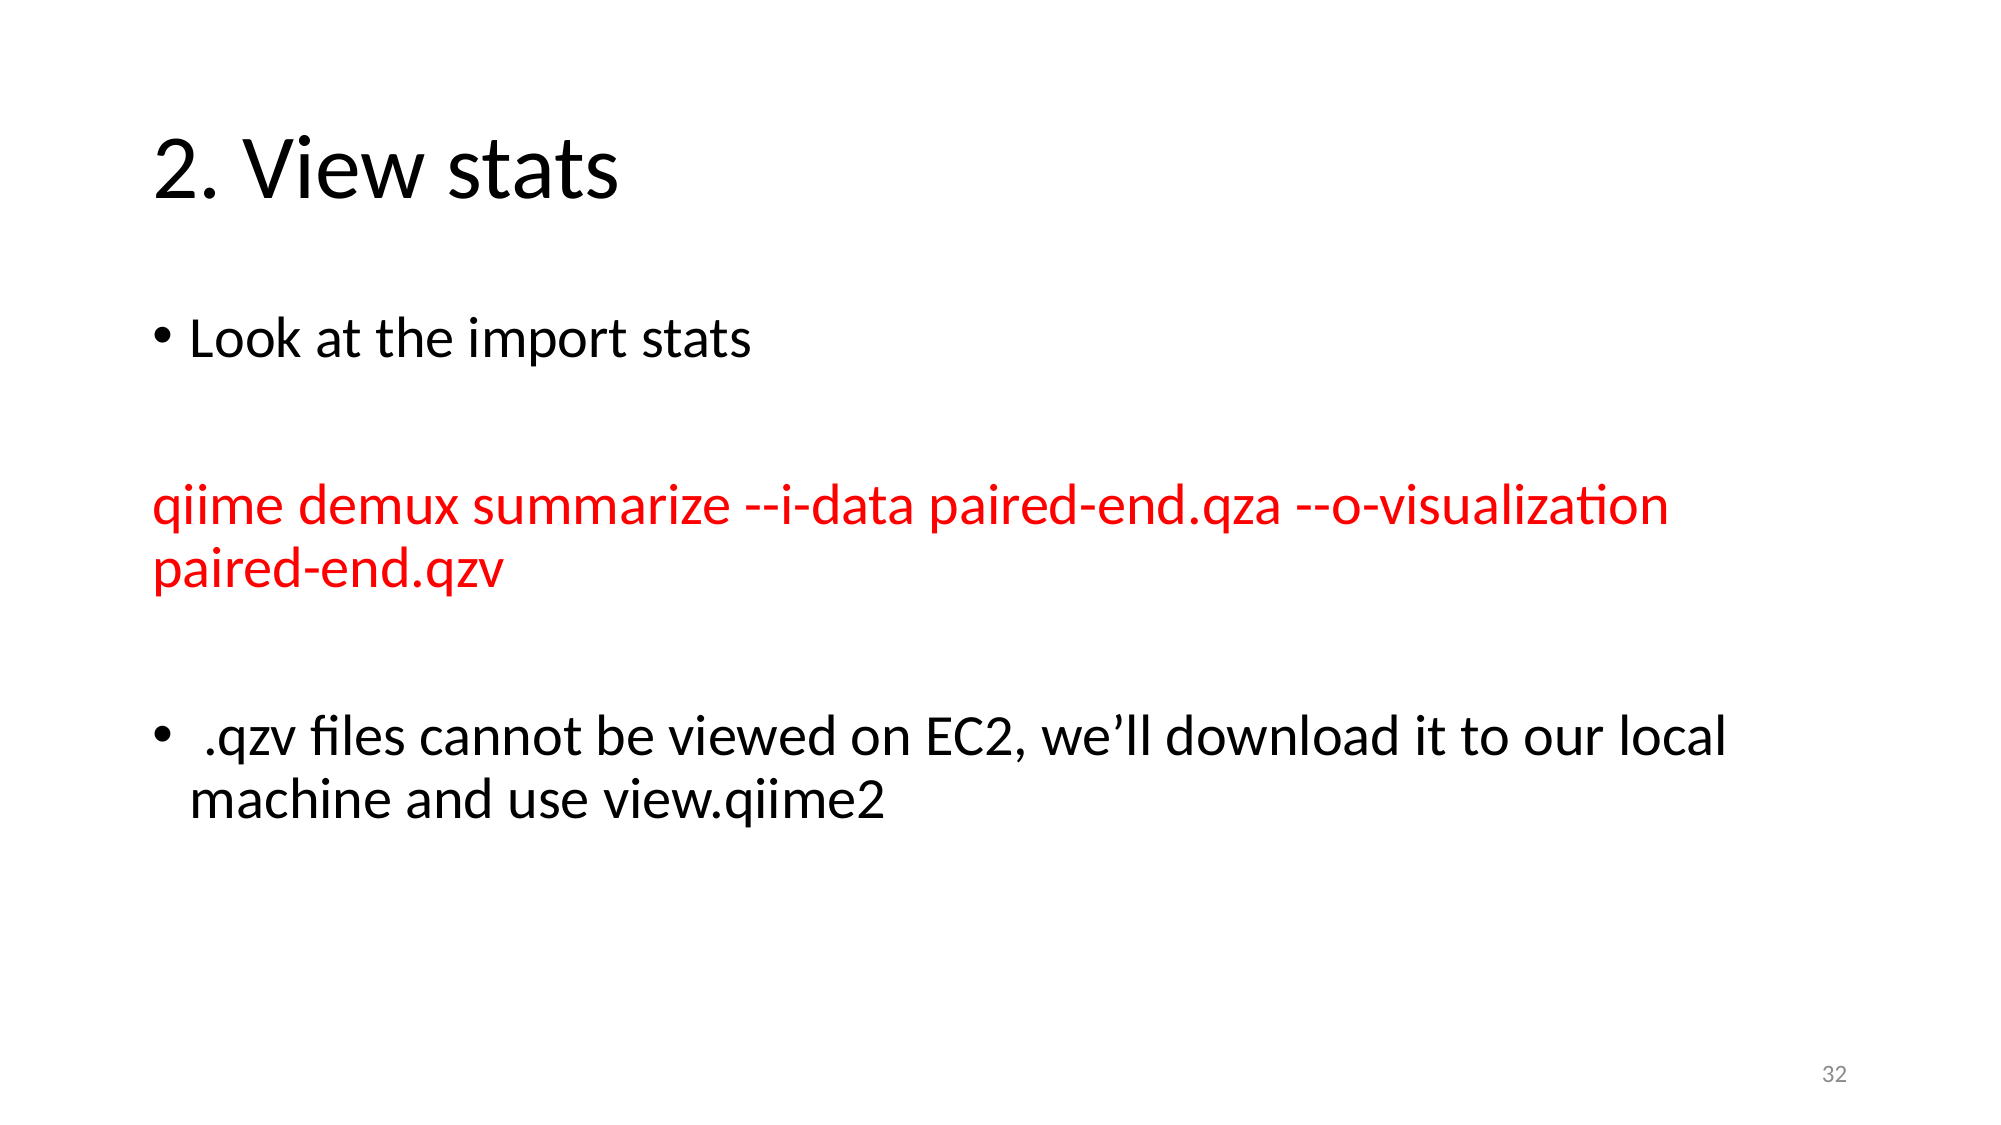

# 2. View stats
Look at the import stats

qiime demux summarize --i-data paired-end.qza --o-visualization paired-end.qzv

 .qzv files cannot be viewed on EC2, we’ll download it to our local machine and use view.qiime2

32